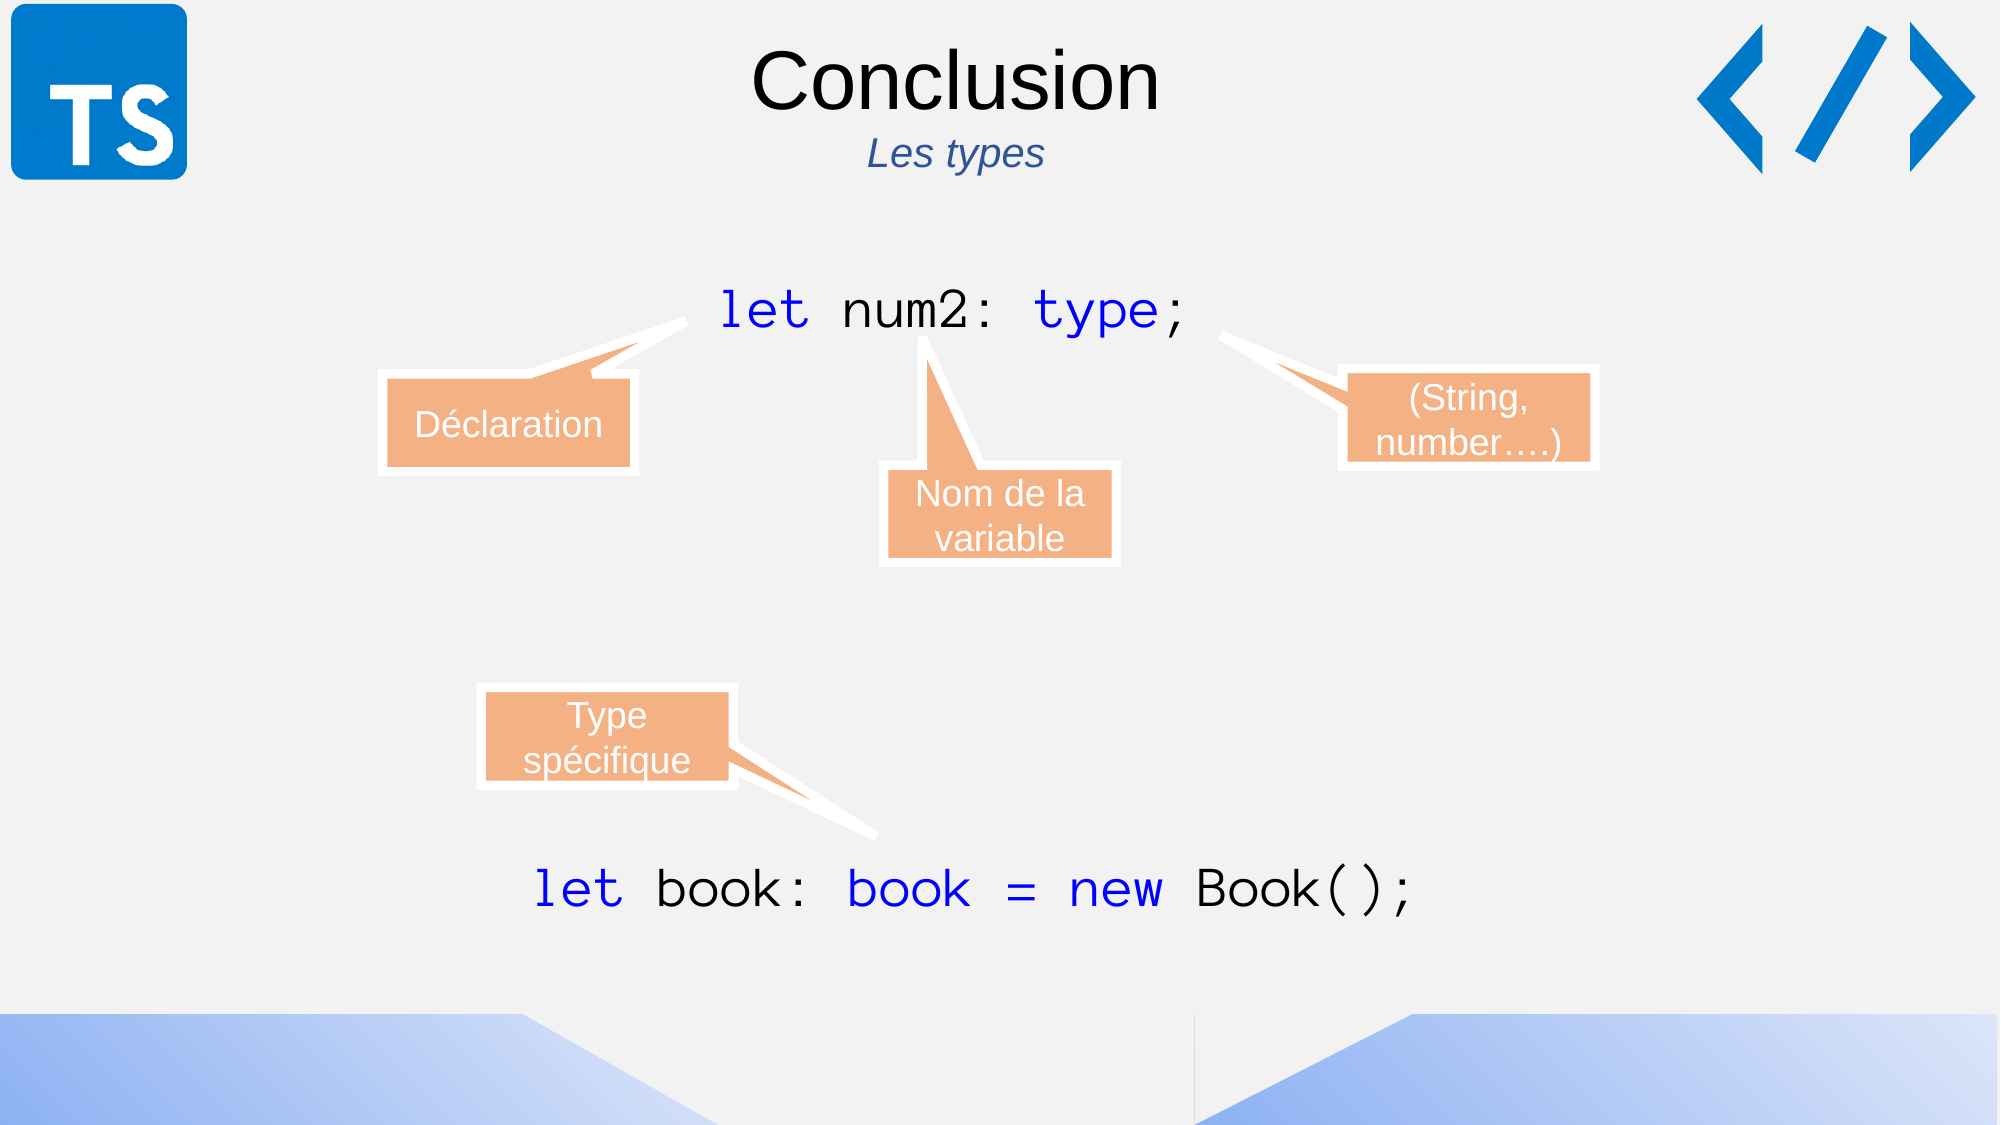

Conclusion
Les types
let num2: type;
(String, number….)
Déclaration
Nom de la variable
Type spécifique
let book: book = new Book();